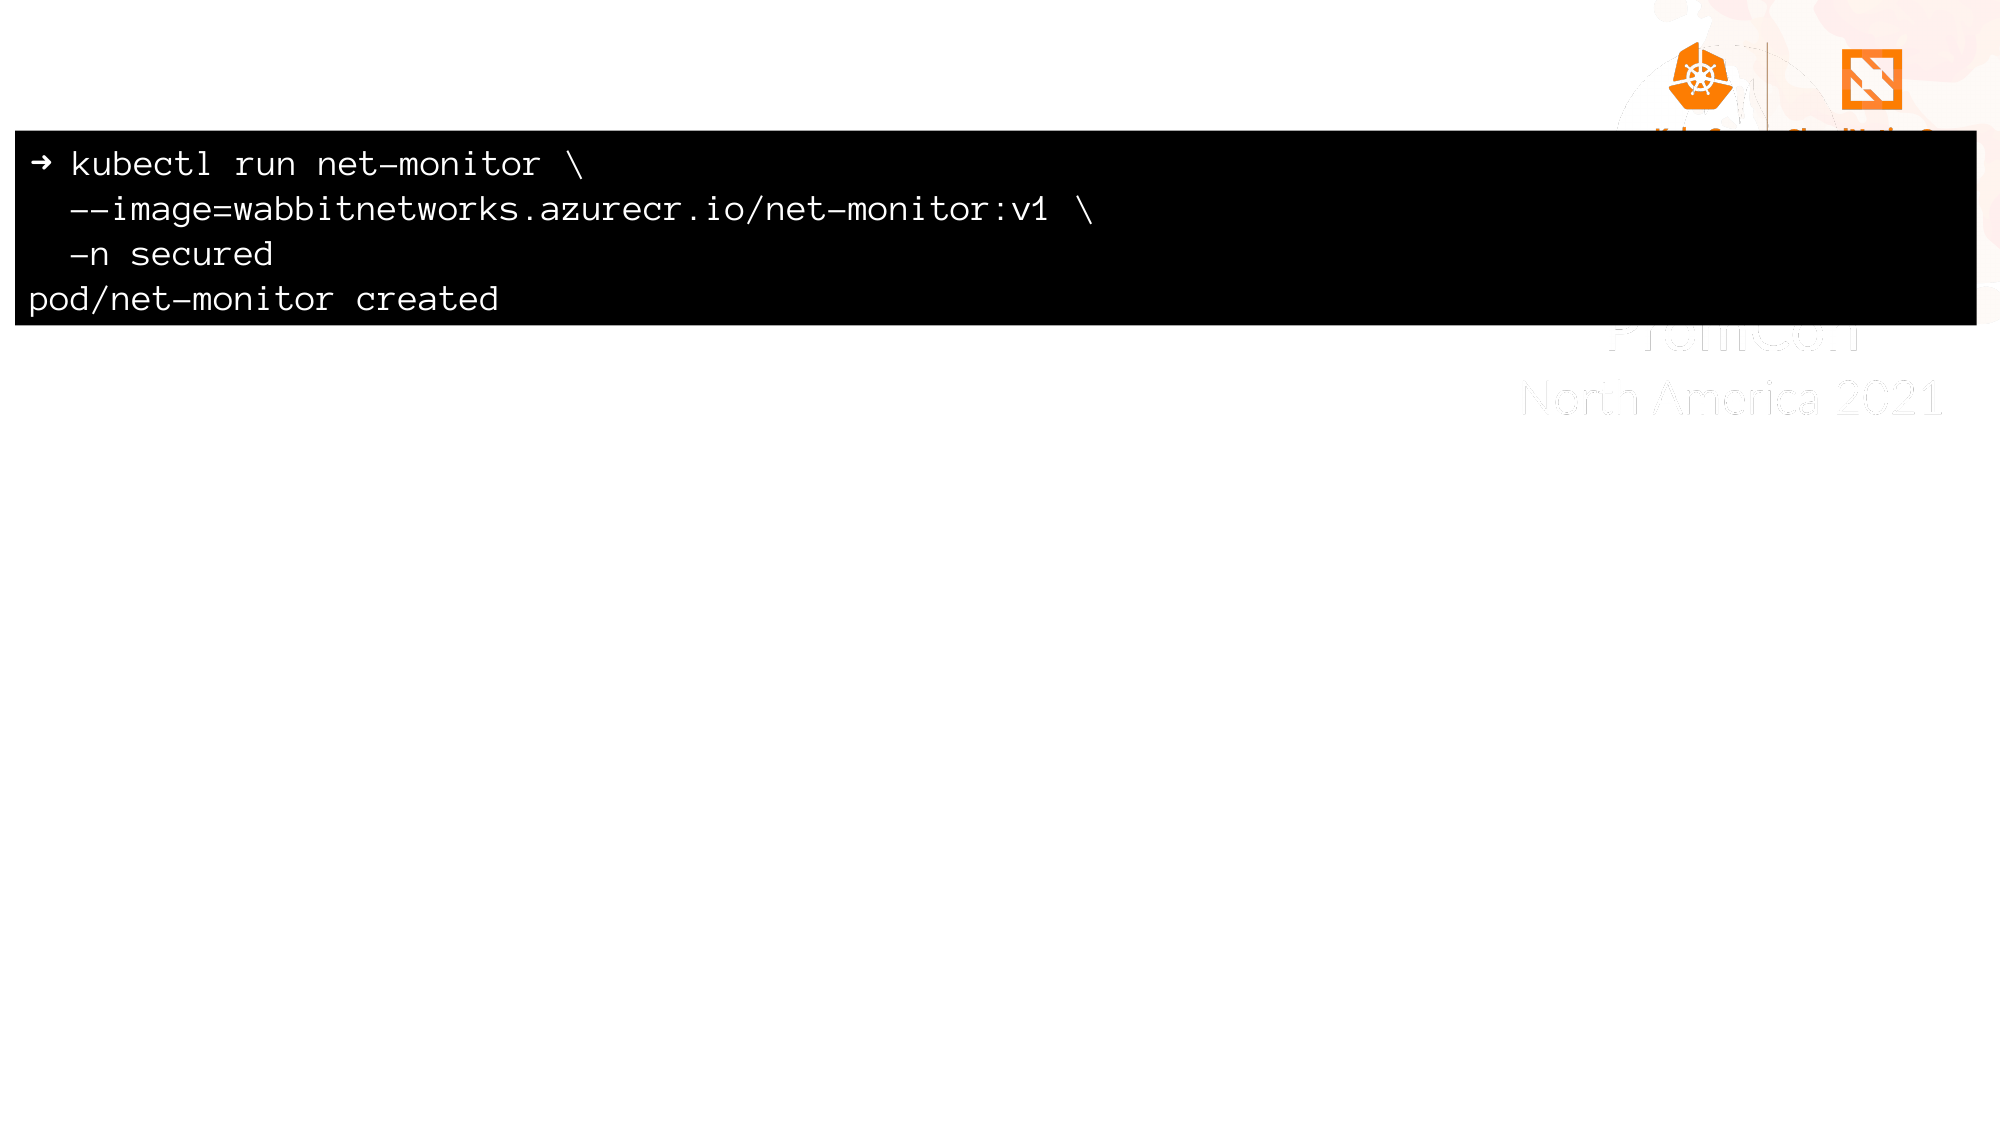

#
➜ kubectl run net-monitor \
  --image=wabbitnetworks.azurecr.io/net-monitor:v1 \
  -n secured
pod/net-monitor created